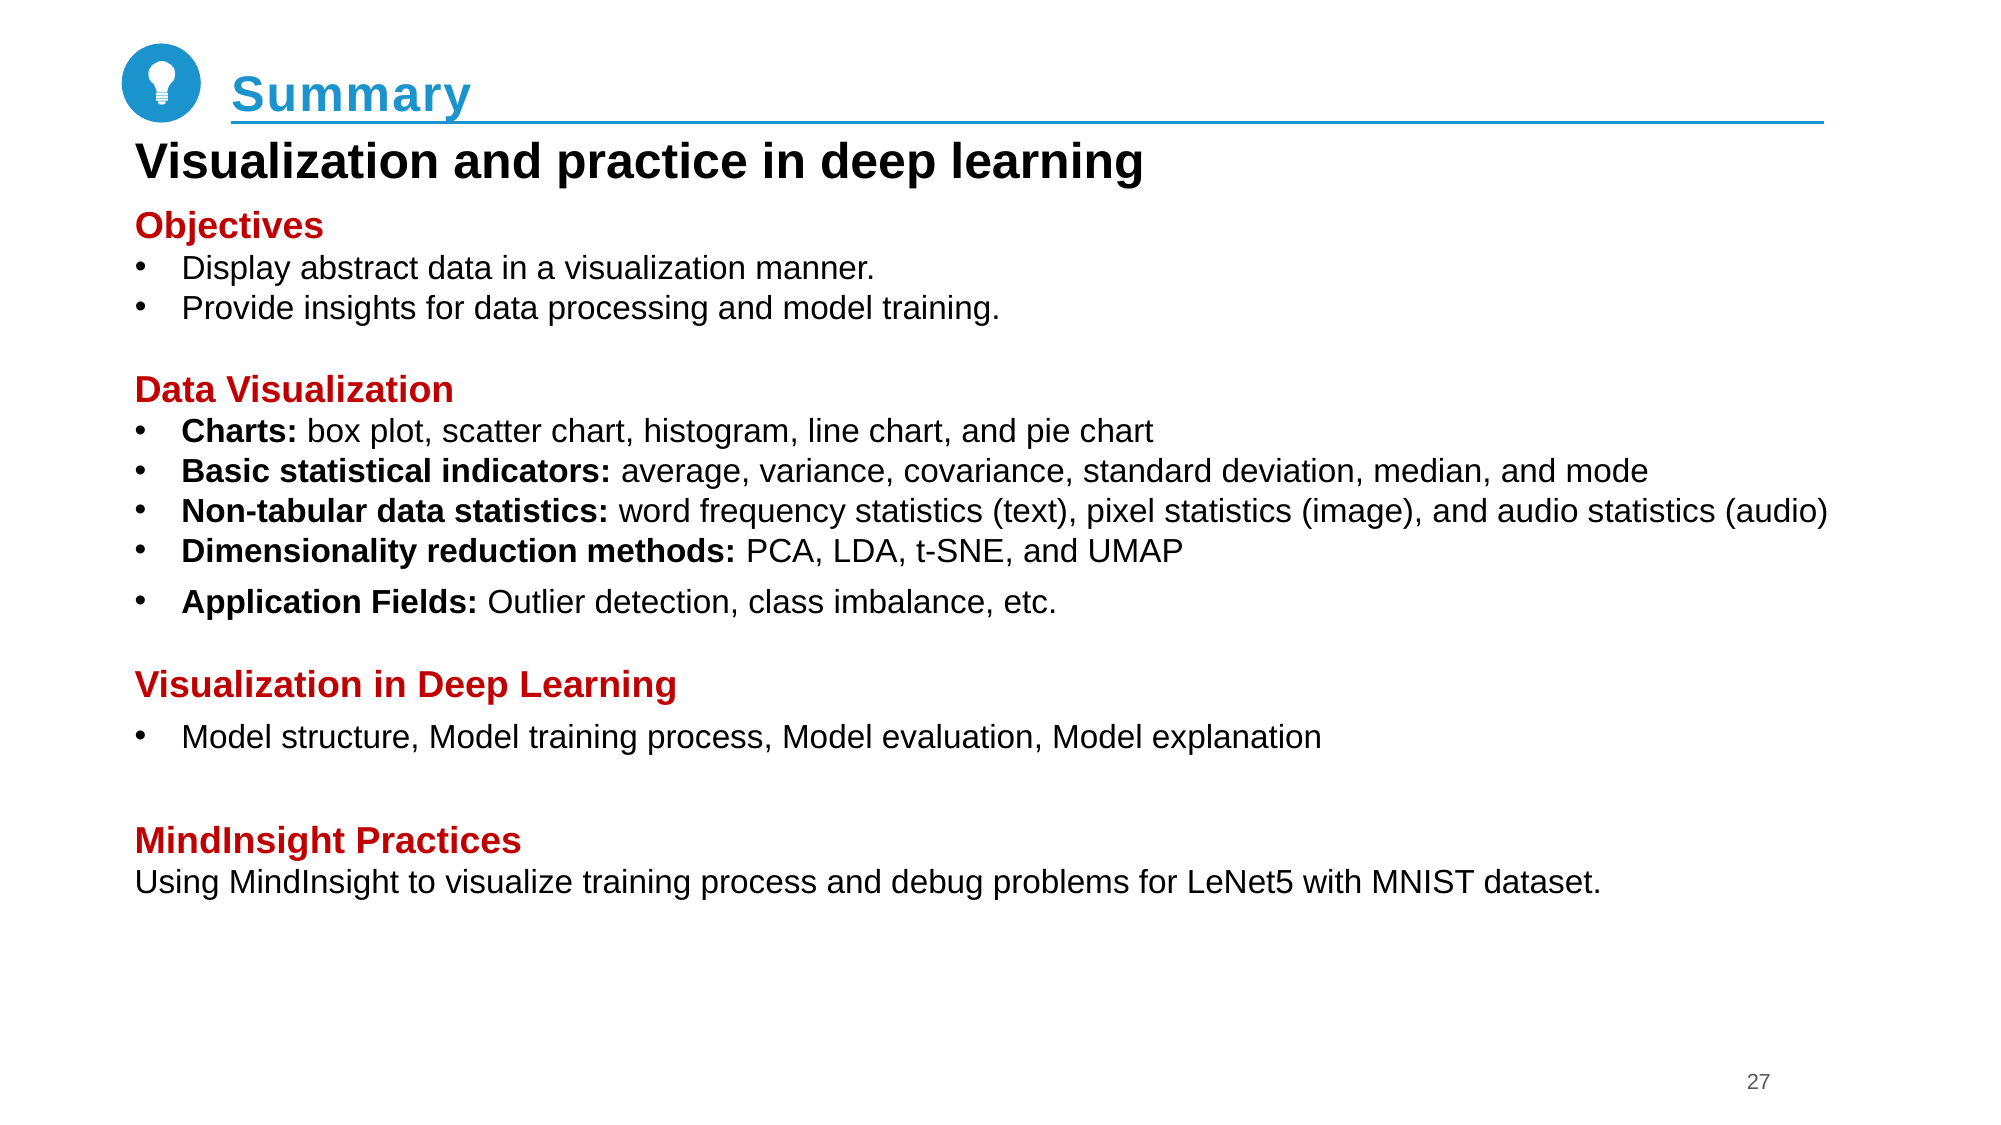

# Summary
Visualization and practice in deep learning
Objectives
Display abstract data in a visualization manner.
Provide insights for data processing and model training.

Data Visualization
Charts: box plot, scatter chart, histogram, line chart, and pie chart
Basic statistical indicators: average, variance, covariance, standard deviation, median, and mode
Non-tabular data statistics: word frequency statistics (text), pixel statistics (image), and audio statistics (audio)
Dimensionality reduction methods: PCA, LDA, t-SNE, and UMAP
Application Fields: Outlier detection, class imbalance, etc.

Visualization in Deep Learning
Model structure, Model training process, Model evaluation, Model explanation

MindInsight Practices
Using MindInsight to visualize training process and debug problems for LeNet5 with MNIST dataset.